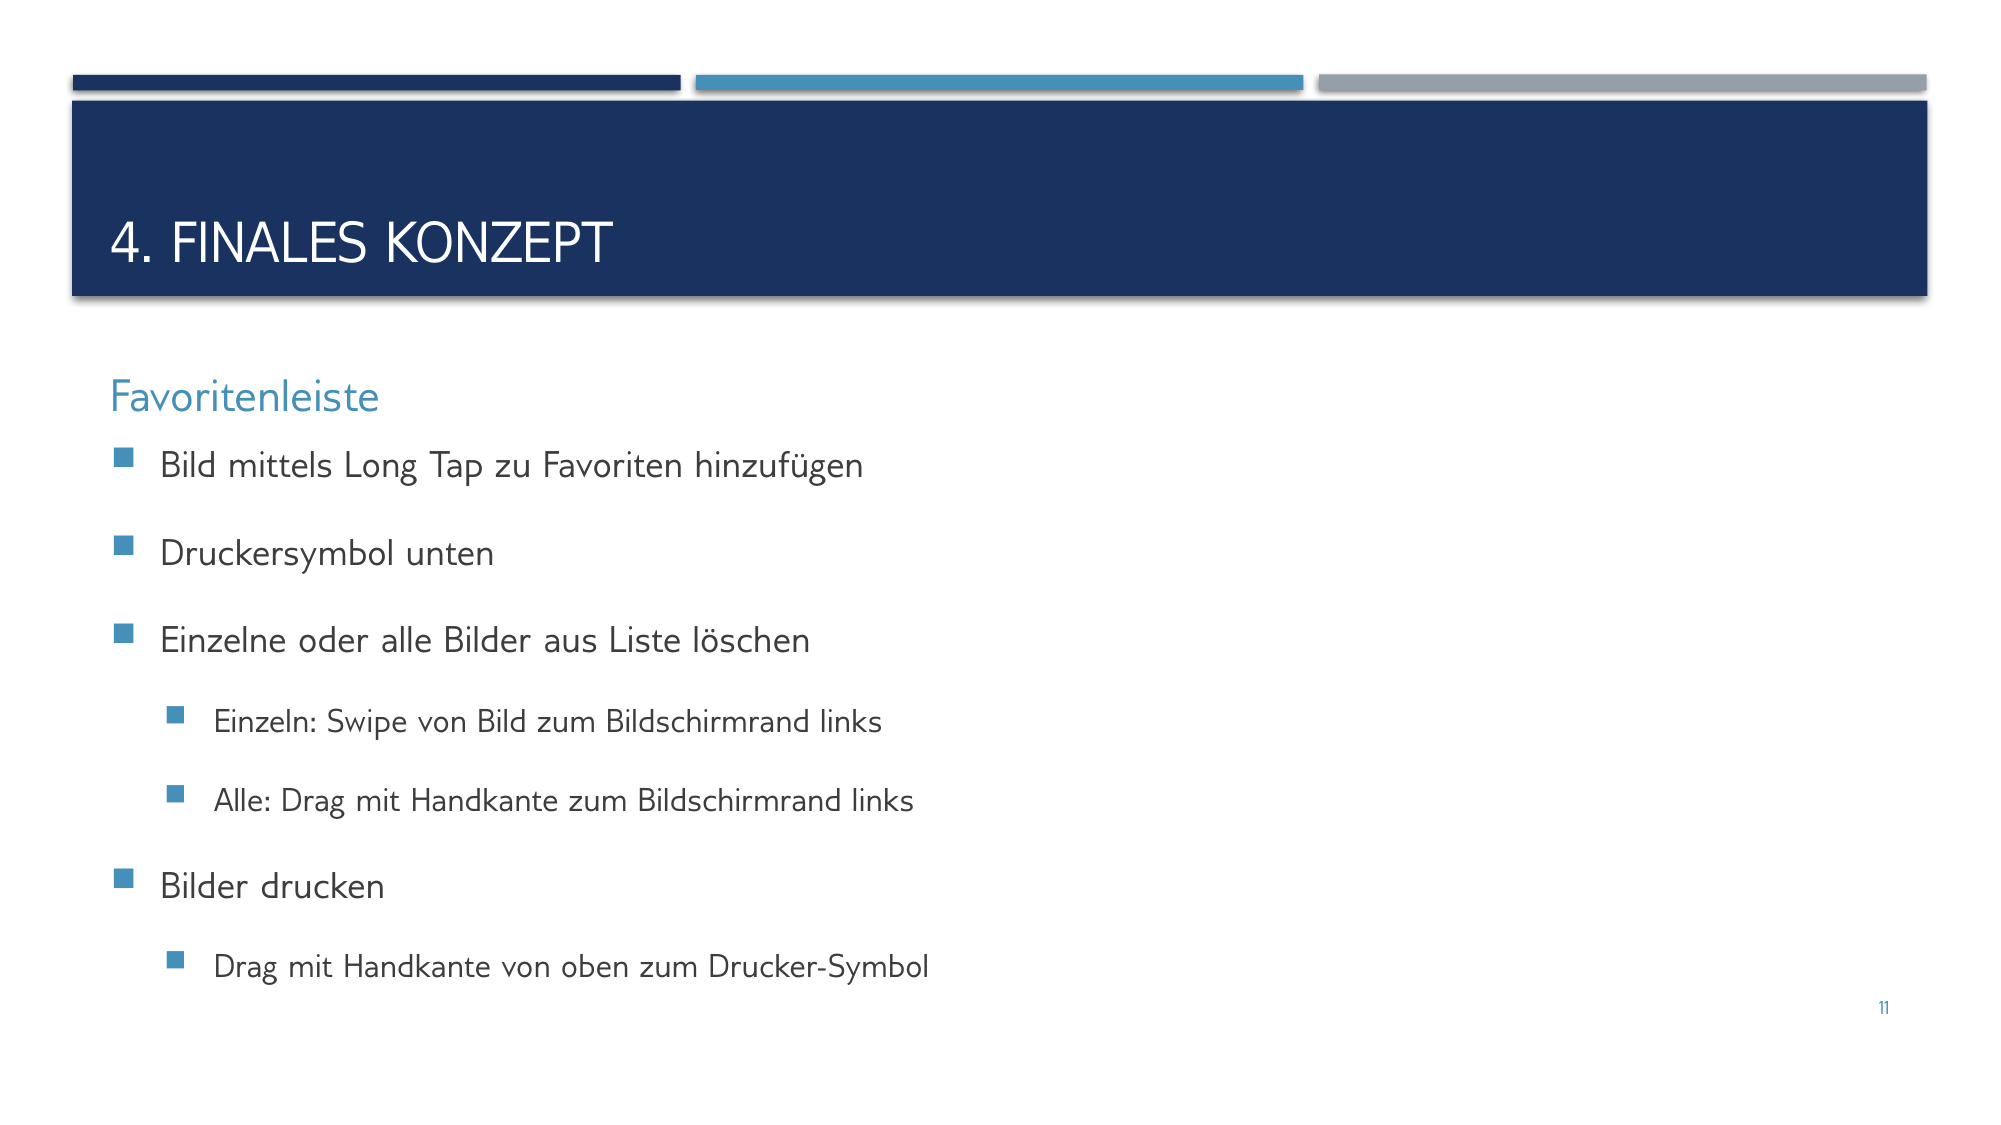

# 4. Finales Konzept
Favoritenleiste
Bild mittels Long Tap zu Favoriten hinzufügen
Druckersymbol unten
Einzelne oder alle Bilder aus Liste löschen
Einzeln: Swipe von Bild zum Bildschirmrand links
Alle: Drag mit Handkante zum Bildschirmrand links
Bilder drucken
Drag mit Handkante von oben zum Drucker-Symbol
11